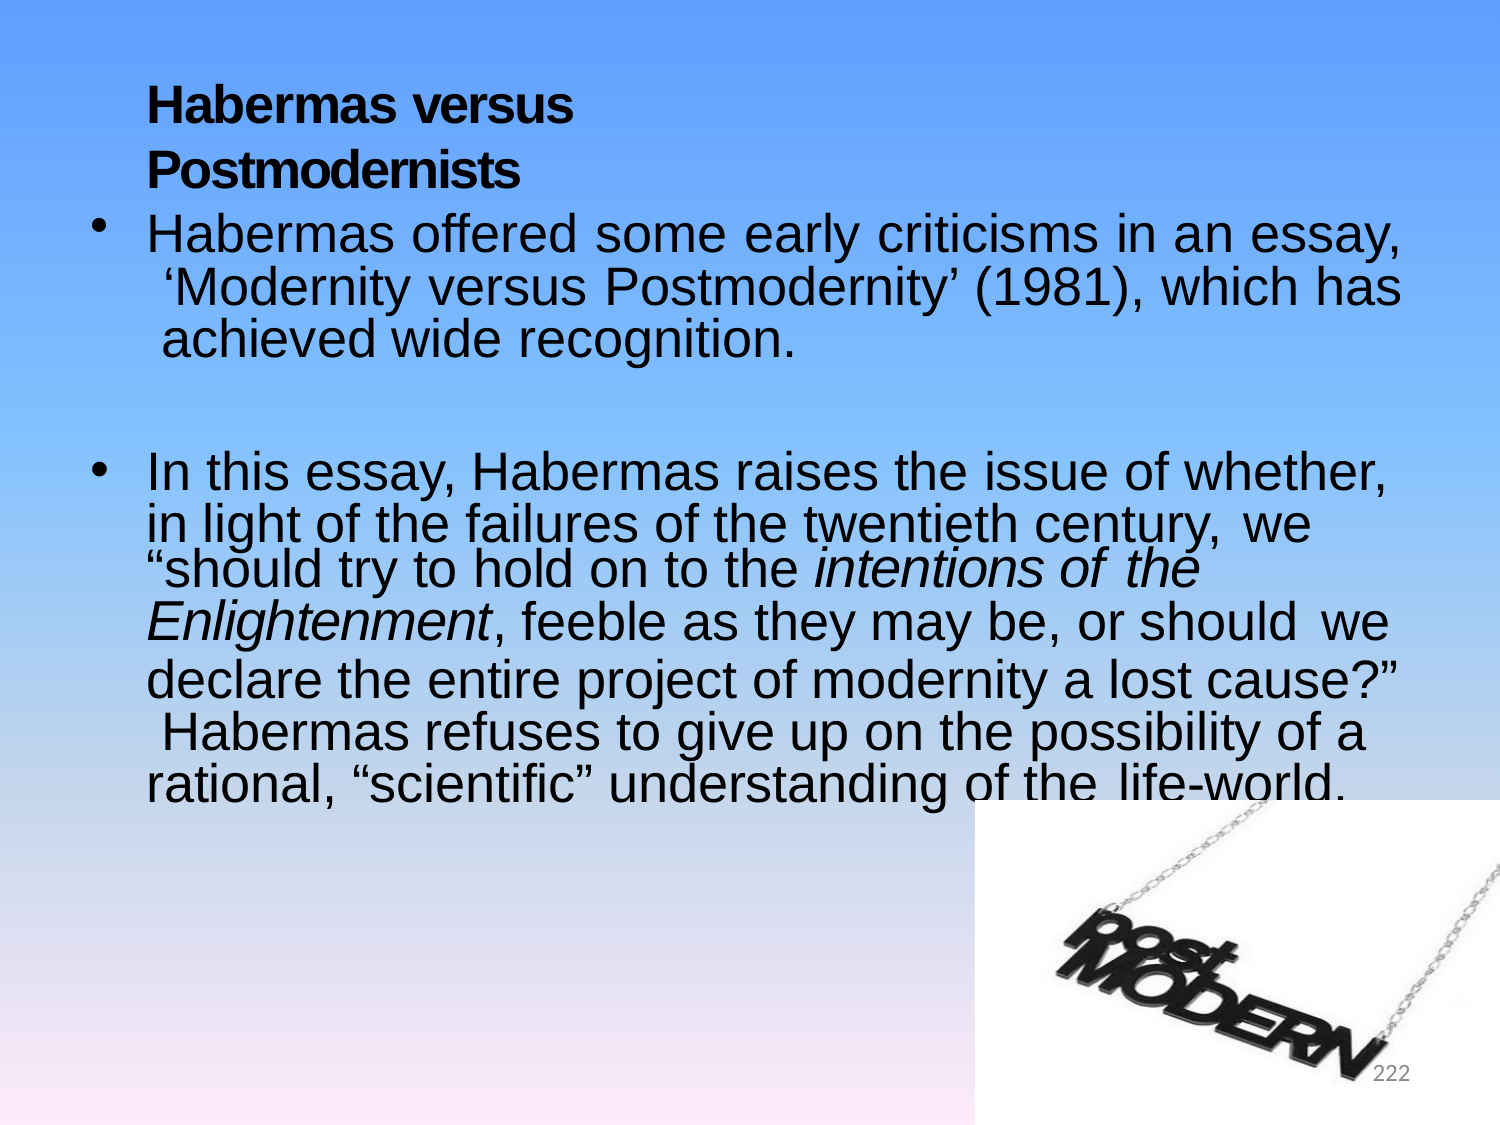

# Habermas versus Postmodernists
Habermas offered some early criticisms in an essay,  ‘Modernity versus Postmodernity’ (1981), which has  achieved wide recognition.

In this essay, Habermas raises the issue of whether,  in light of the failures of the twentieth century, we
“should try to hold on to the intentions of the
Enlightenment, feeble as they may be, or should we
declare the entire project of modernity a lost cause?”  Habermas refuses to give up on the possibility of a  rational, “scientific” understanding of the life-world.

222